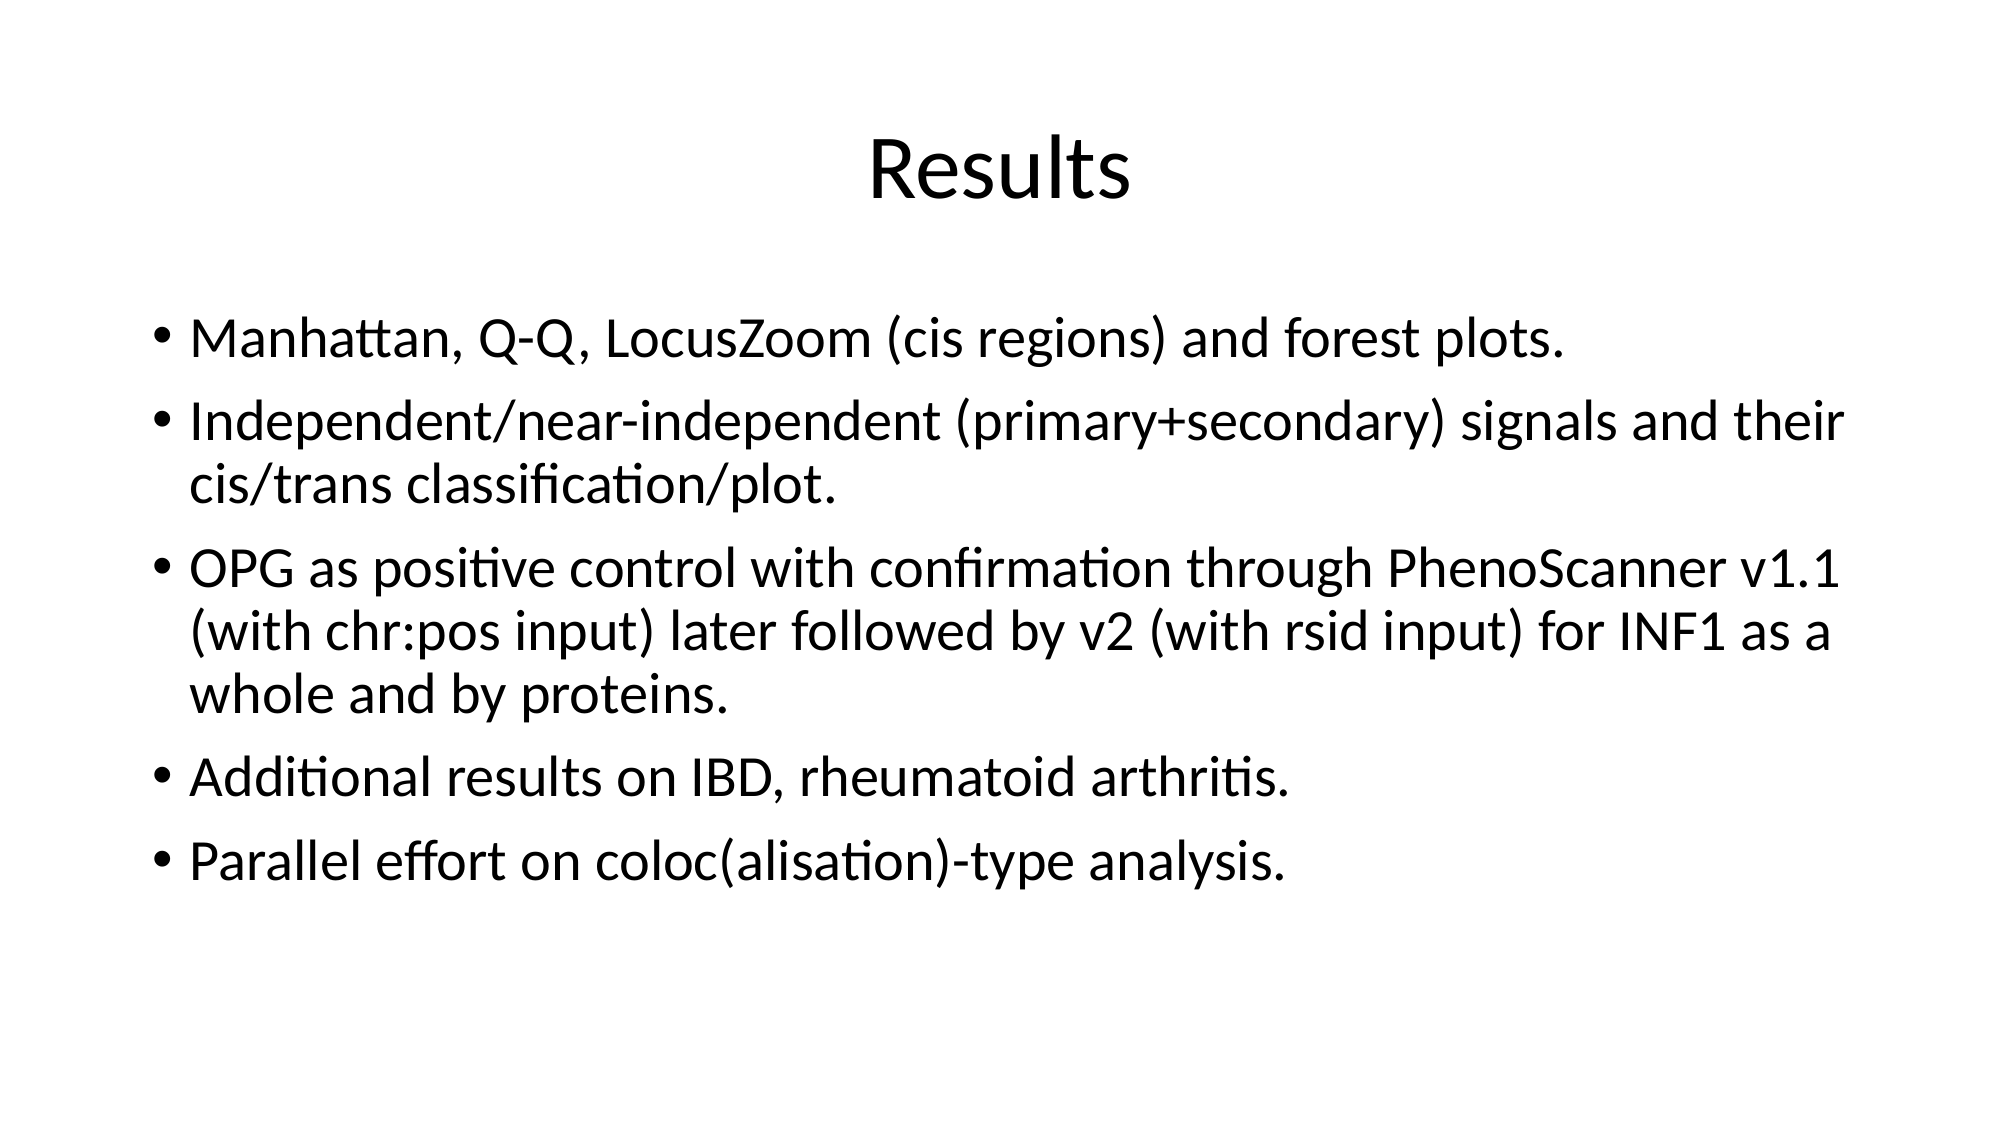

# Results
Manhattan, Q-Q, LocusZoom (cis regions) and forest plots.
Independent/near-independent (primary+secondary) signals and their cis/trans classification/plot.
OPG as positive control with confirmation through PhenoScanner v1.1 (with chr:pos input) later followed by v2 (with rsid input) for INF1 as a whole and by proteins.
Additional results on IBD, rheumatoid arthritis.
Parallel effort on coloc(alisation)-type analysis.